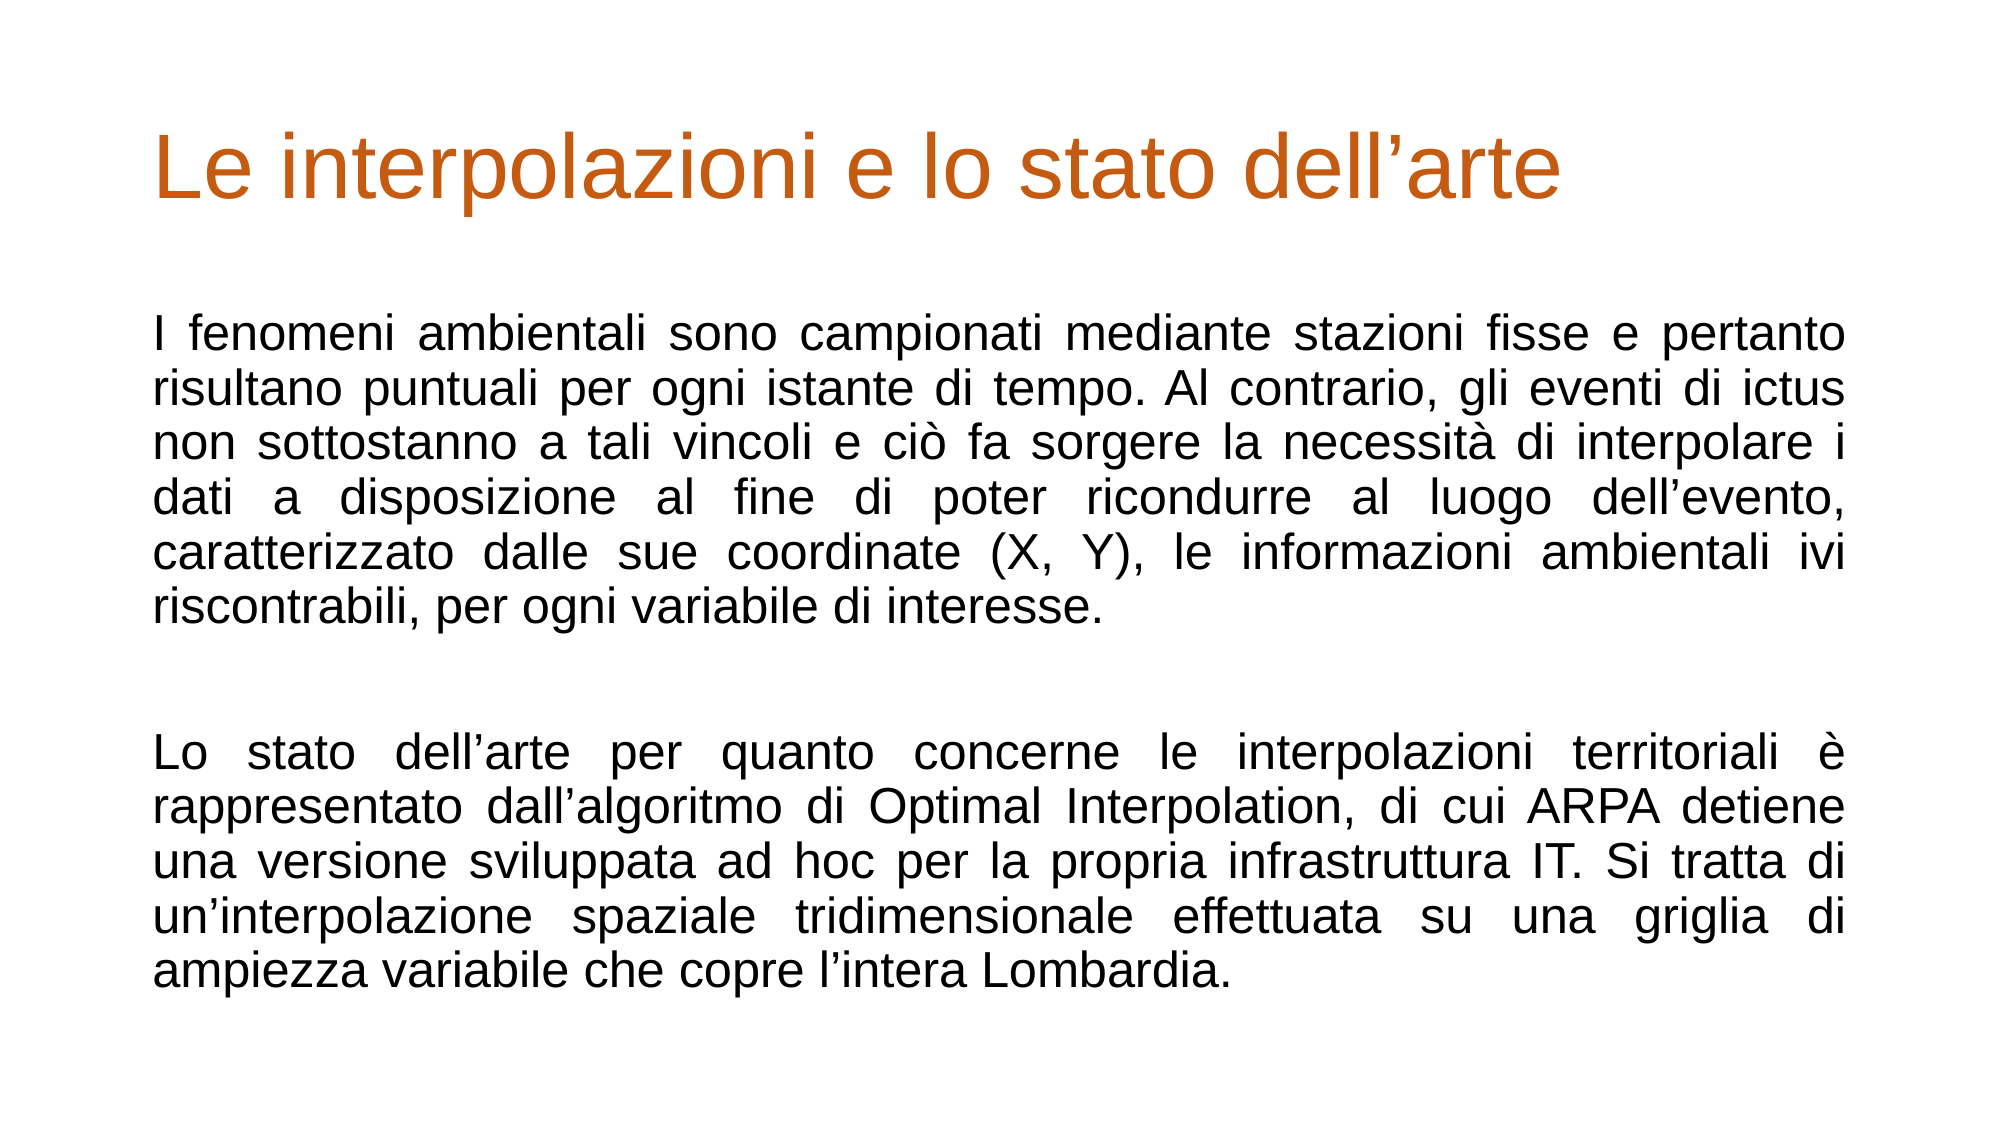

# Le interpolazioni e lo stato dell’arte
I fenomeni ambientali sono campionati mediante stazioni fisse e pertanto risultano puntuali per ogni istante di tempo. Al contrario, gli eventi di ictus non sottostanno a tali vincoli e ciò fa sorgere la necessità di interpolare i dati a disposizione al fine di poter ricondurre al luogo dell’evento, caratterizzato dalle sue coordinate (X, Y), le informazioni ambientali ivi riscontrabili, per ogni variabile di interesse.

Lo stato dell’arte per quanto concerne le interpolazioni territoriali è rappresentato dall’algoritmo di Optimal Interpolation, di cui ARPA detiene una versione sviluppata ad hoc per la propria infrastruttura IT. Si tratta di un’interpolazione spaziale tridimensionale effettuata su una griglia di ampiezza variabile che copre l’intera Lombardia.